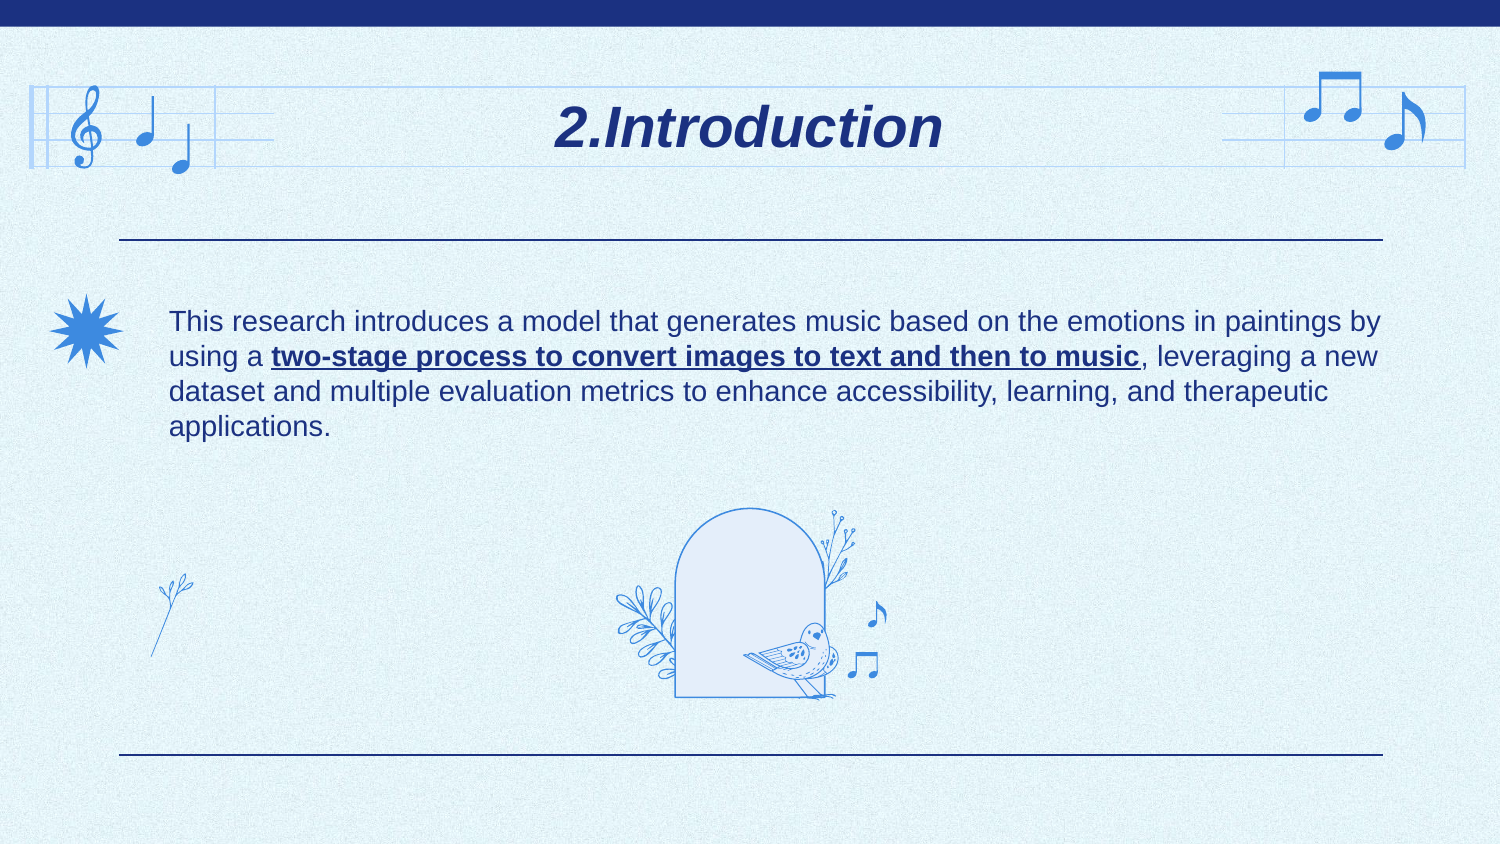

# 2.Introduction

This research introduces a model that generates music based on the emotions in paintings by using a two-stage process to convert images to text and then to music, leveraging a new dataset and multiple evaluation metrics to enhance accessibility, learning, and therapeutic applications.